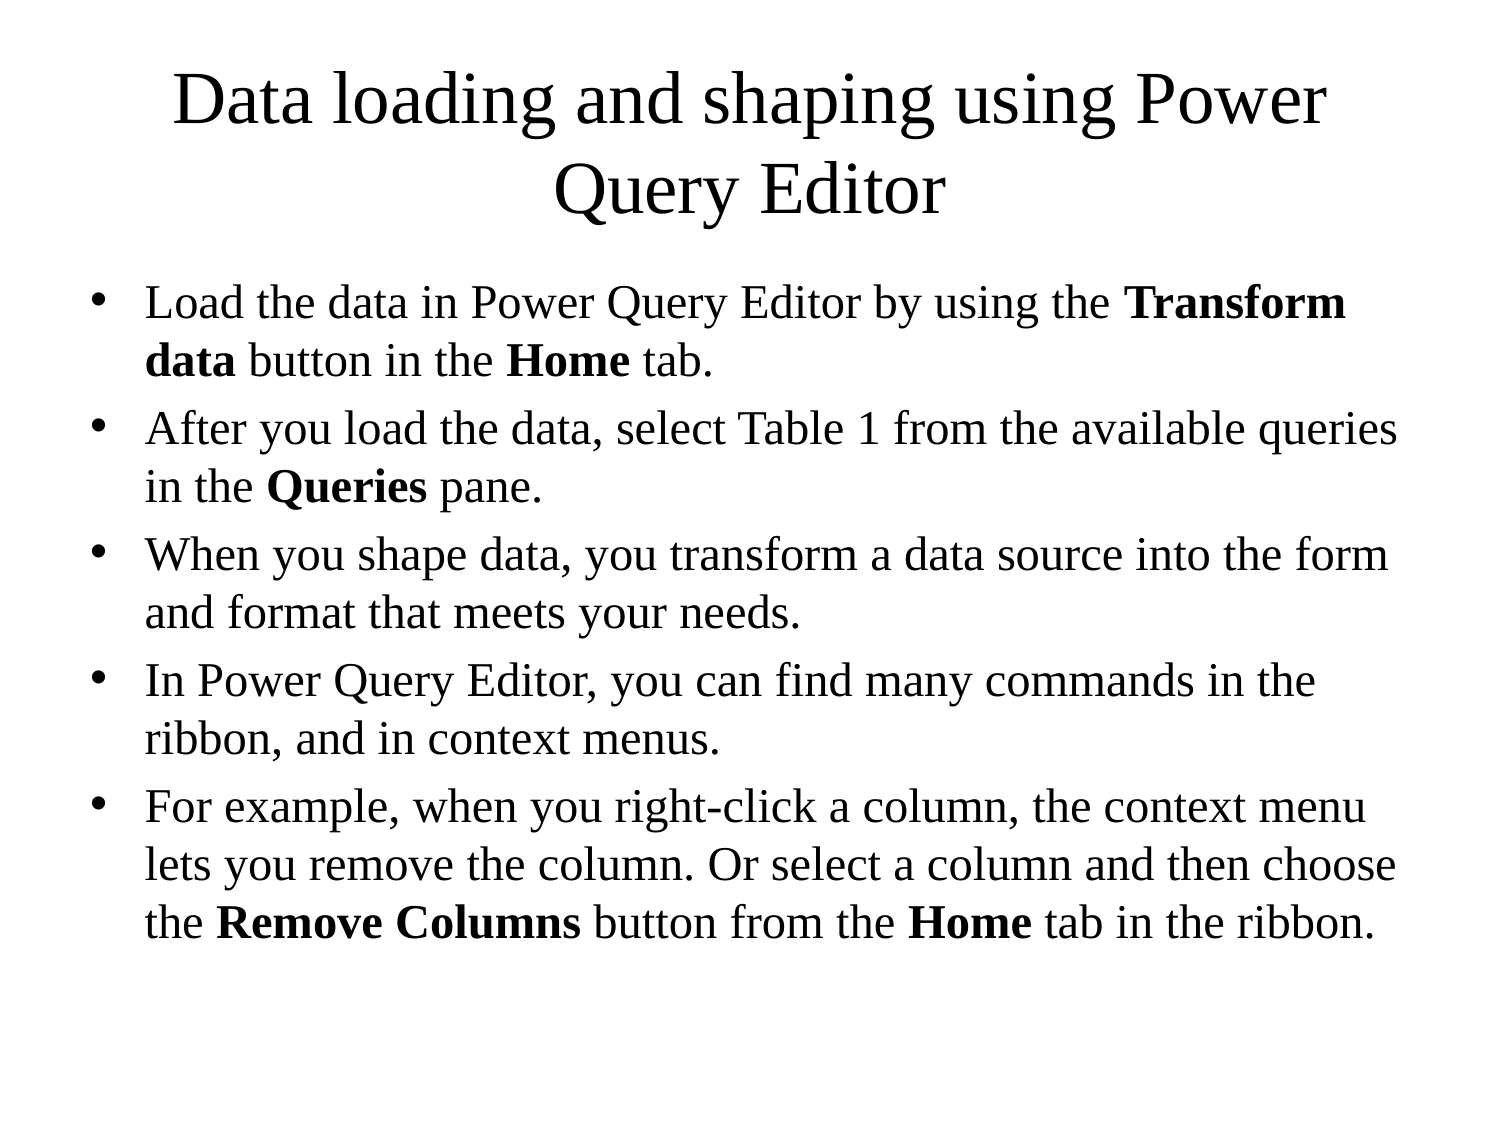

# Data loading and shaping using Power Query Editor
Load the data in Power Query Editor by using the Transform data button in the Home tab.
After you load the data, select Table 1 from the available queries in the Queries pane.
When you shape data, you transform a data source into the form and format that meets your needs.
In Power Query Editor, you can find many commands in the ribbon, and in context menus.
For example, when you right-click a column, the context menu lets you remove the column. Or select a column and then choose the Remove Columns button from the Home tab in the ribbon.